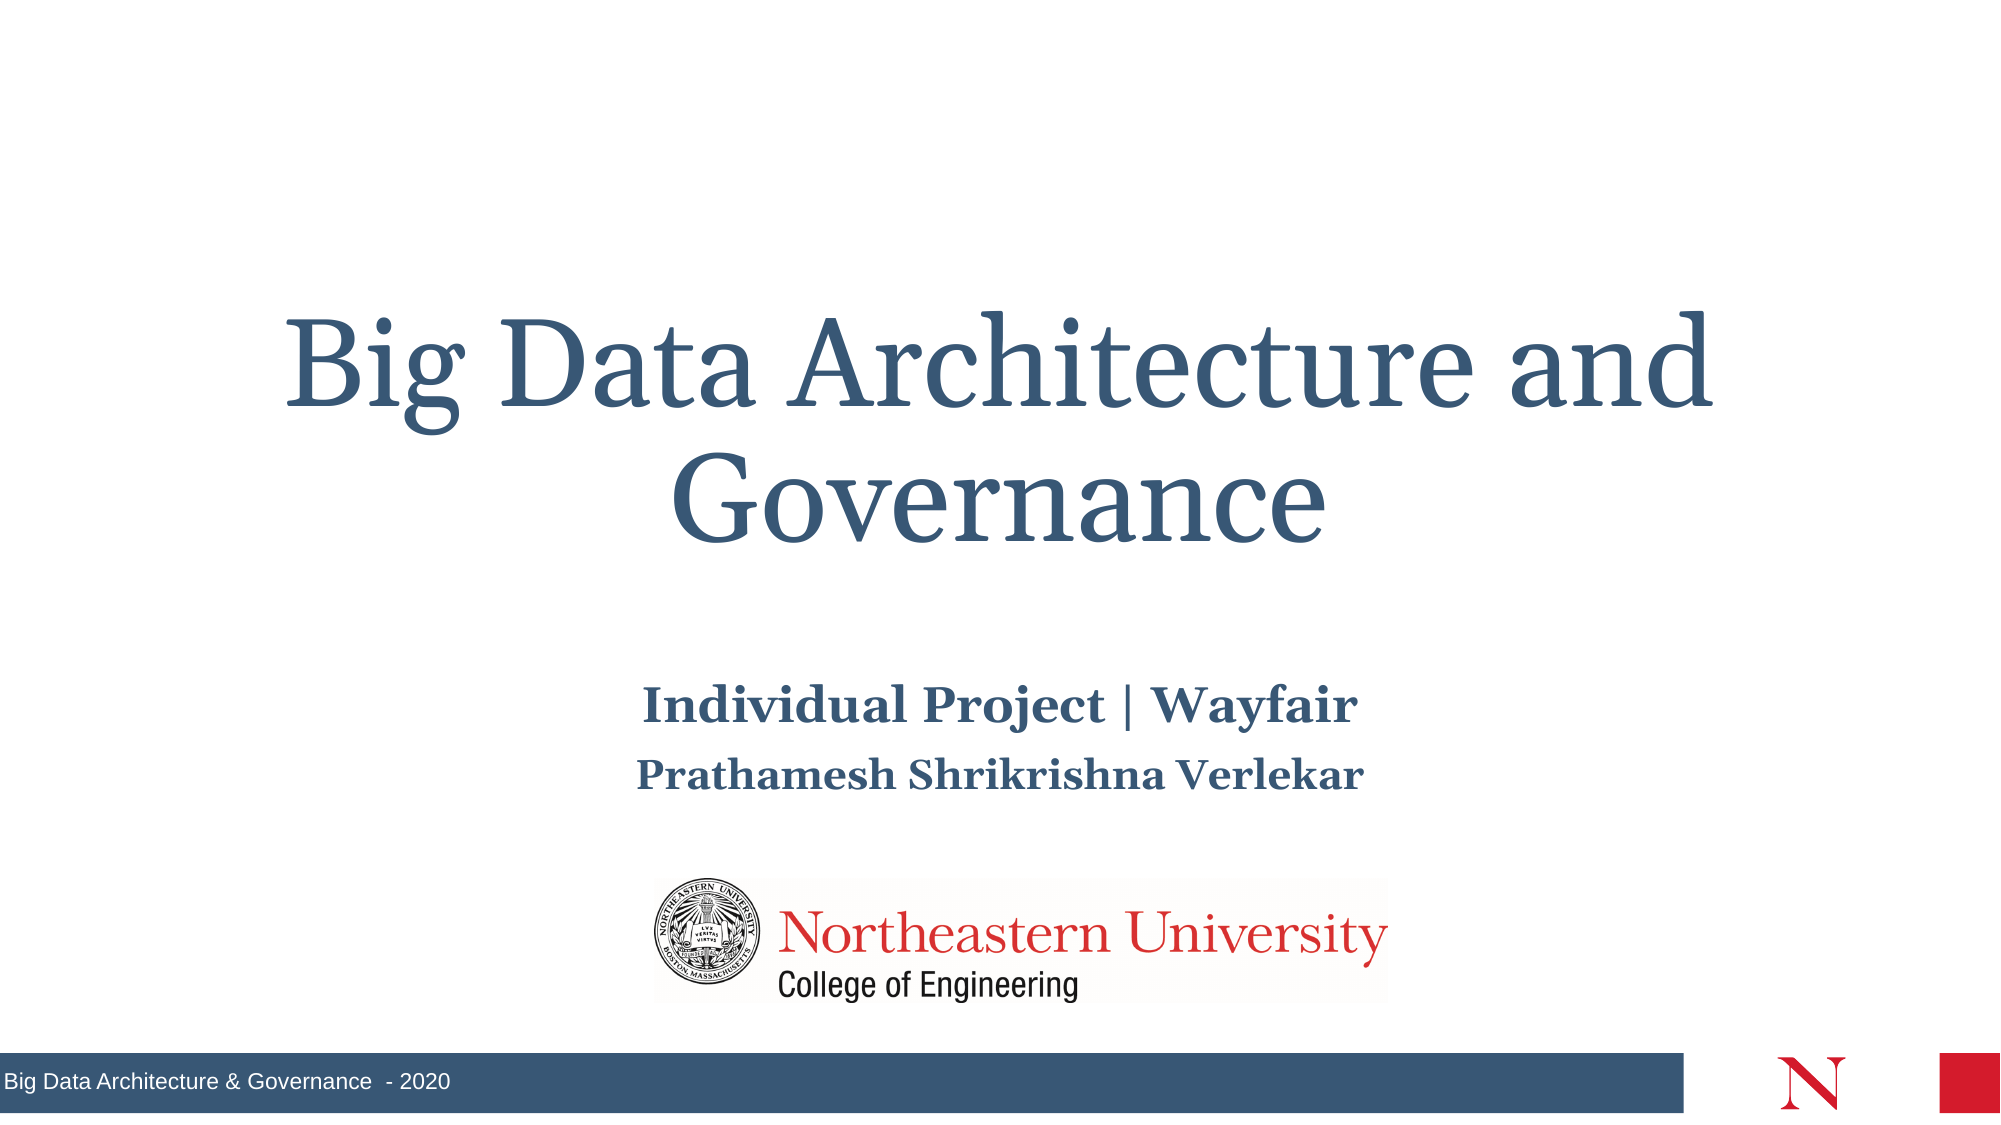

# Big Data Architecture and Governance

Individual Project | Wayfair
Prathamesh Shrikrishna Verlekar